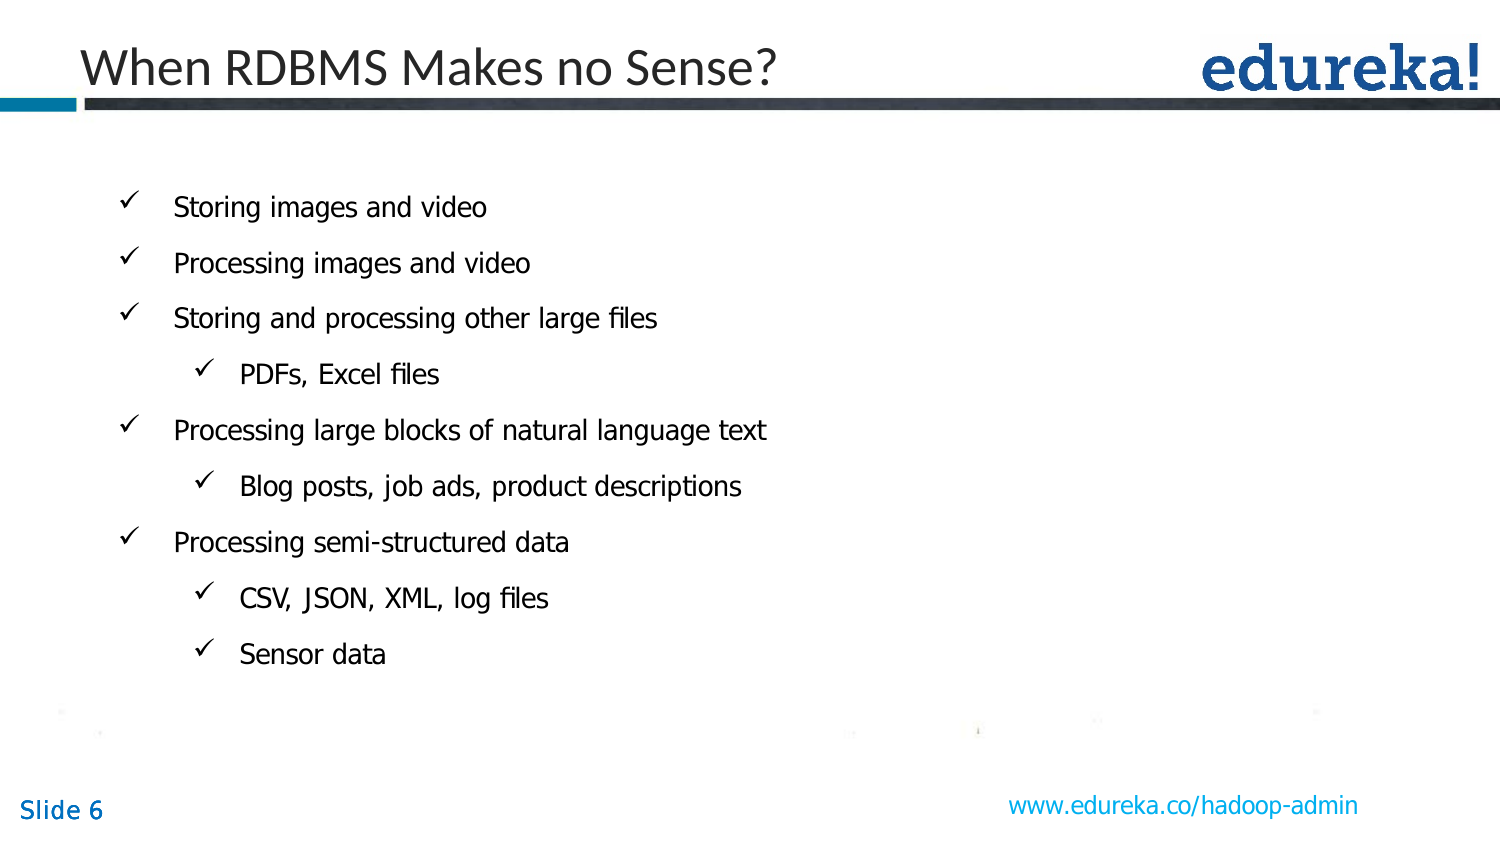

When RDBMS Makes no Sense?
Storing images and video
Processing images and video
Storing and processing other large files
PDFs, Excel files
Processing large blocks of natural language text
Blog posts, job ads, product descriptions
Processing semi-structured data
CSV, JSON, XML, log files
Sensor data